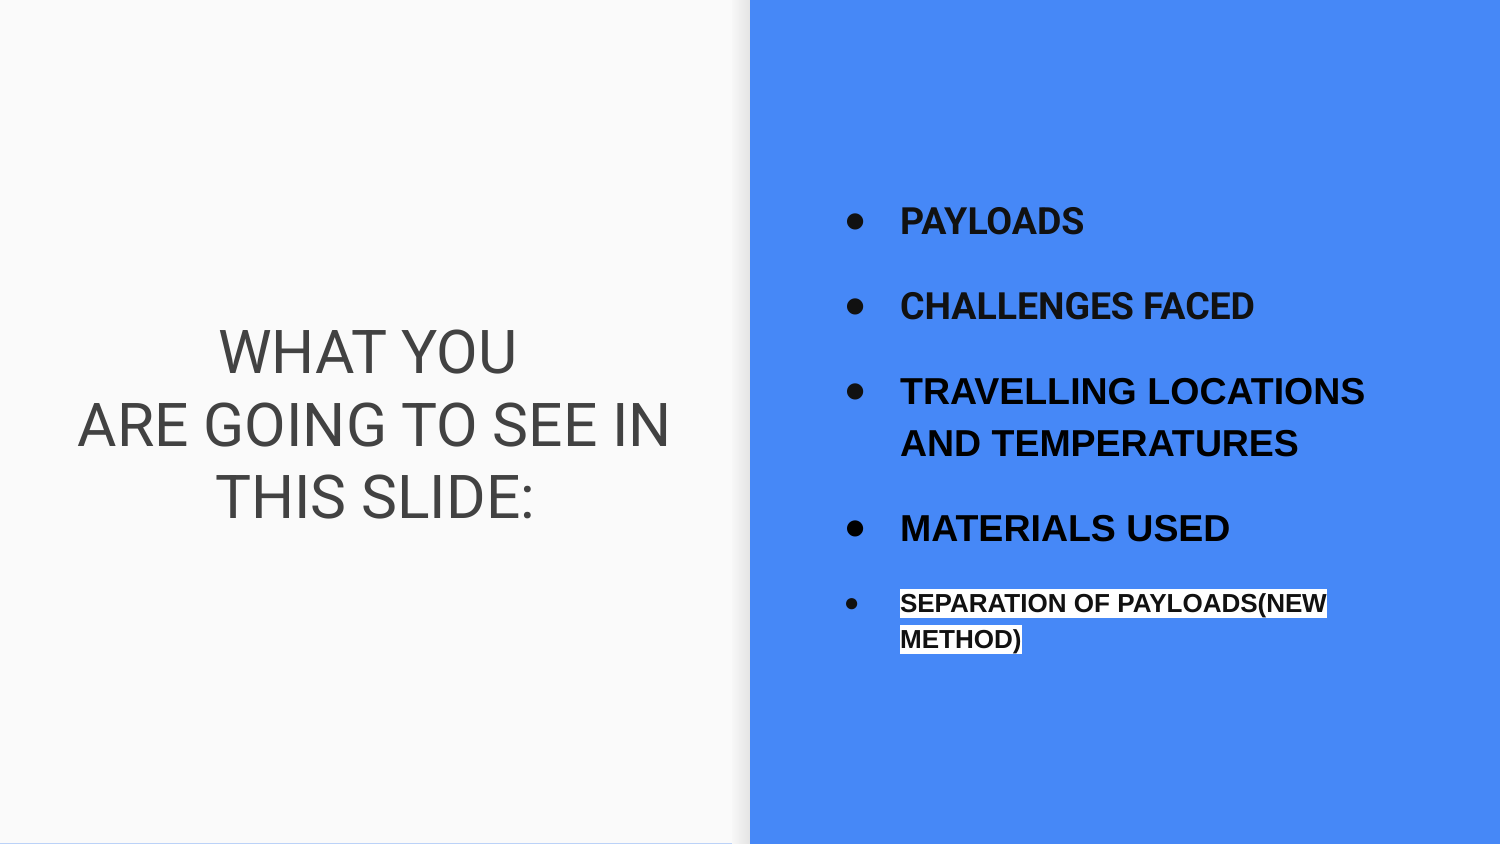

PAYLOADS
CHALLENGES FACED
TRAVELLING LOCATIONS AND TEMPERATURES
MATERIALS USED
SEPARATION OF PAYLOADS(NEW METHOD)
# WHAT YOU
ARE GOING TO SEE IN THIS SLIDE: